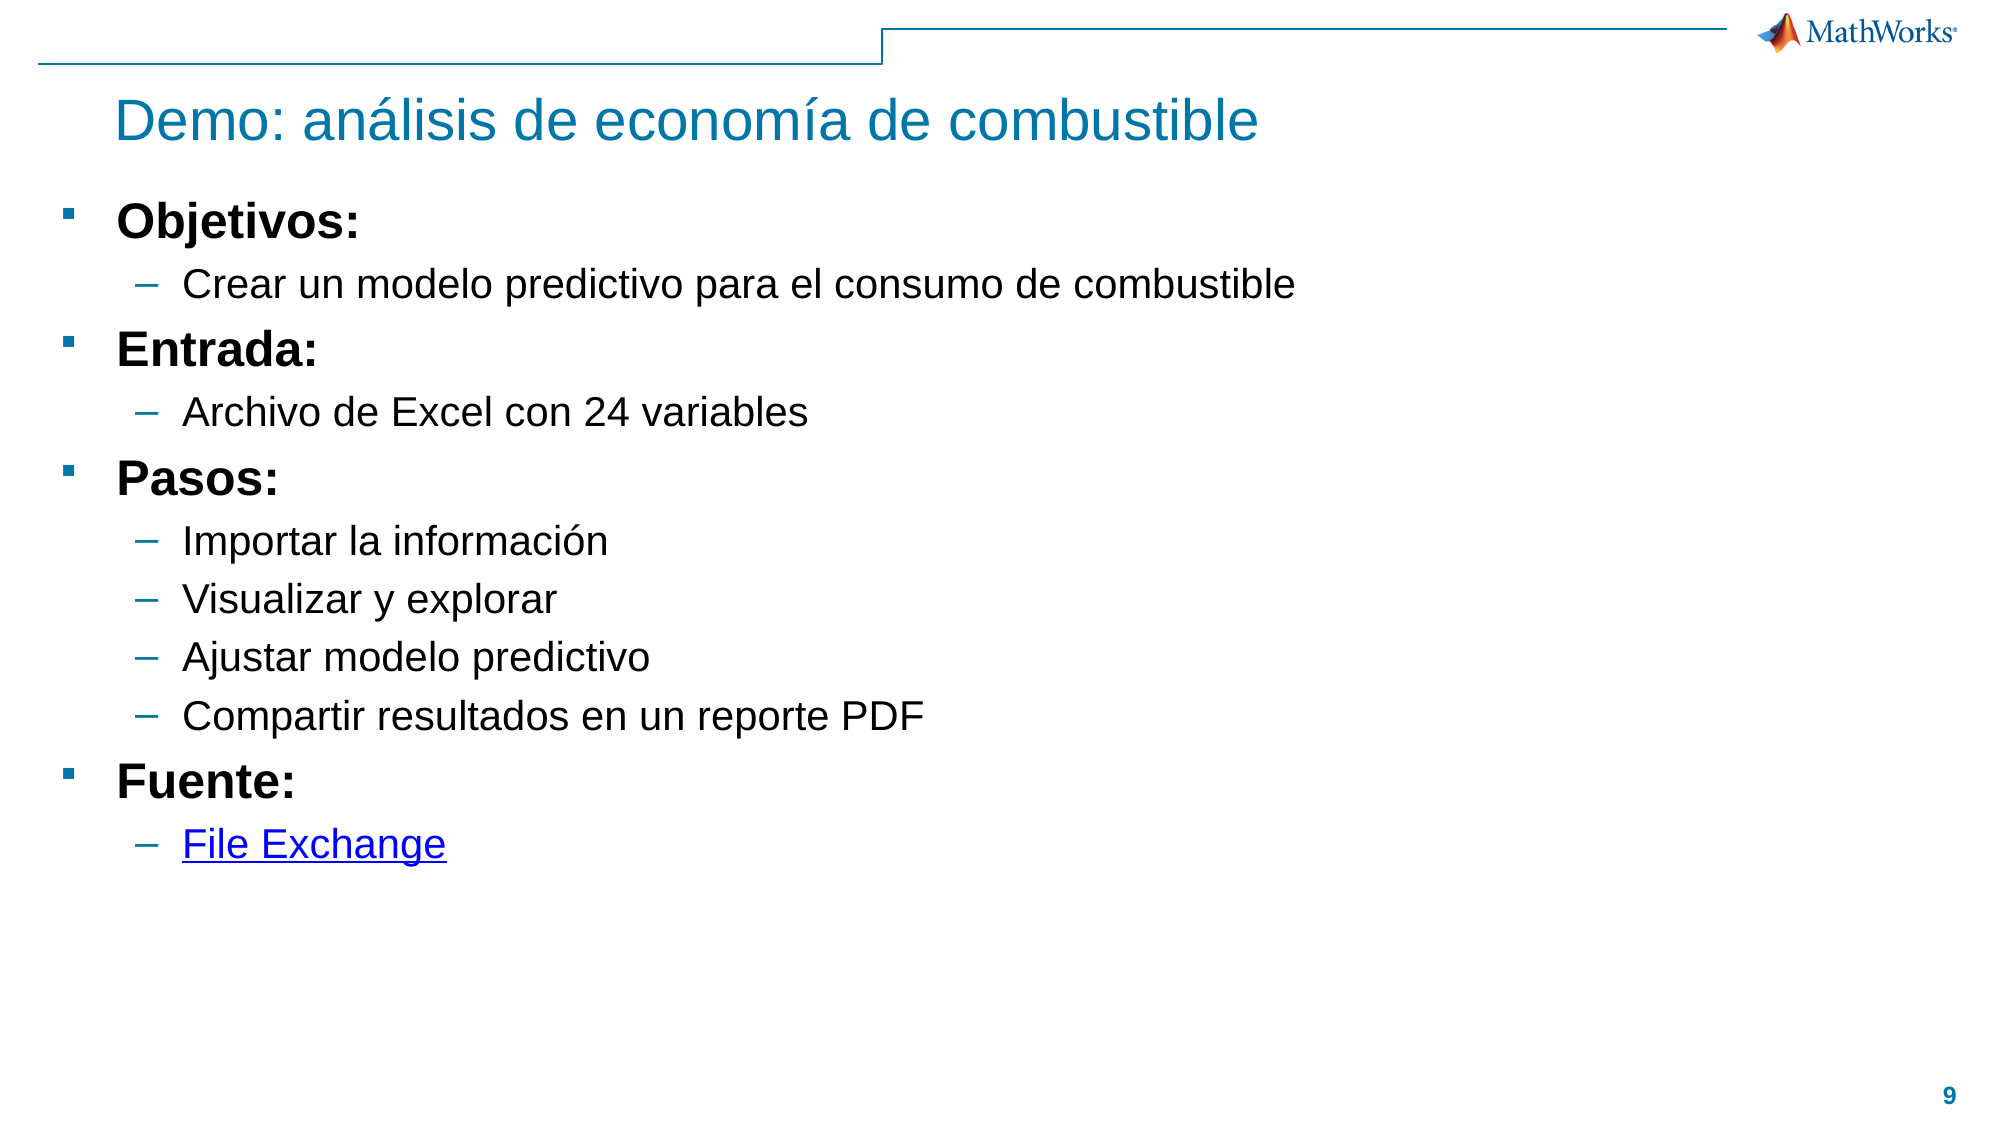

# Demo: análisis de economía de combustible
Objetivos:
Crear un modelo predictivo para el consumo de combustible
Entrada:
Archivo de Excel con 24 variables
Pasos:
Importar la información
Visualizar y explorar
Ajustar modelo predictivo
Compartir resultados en un reporte PDF
Fuente:
File Exchange